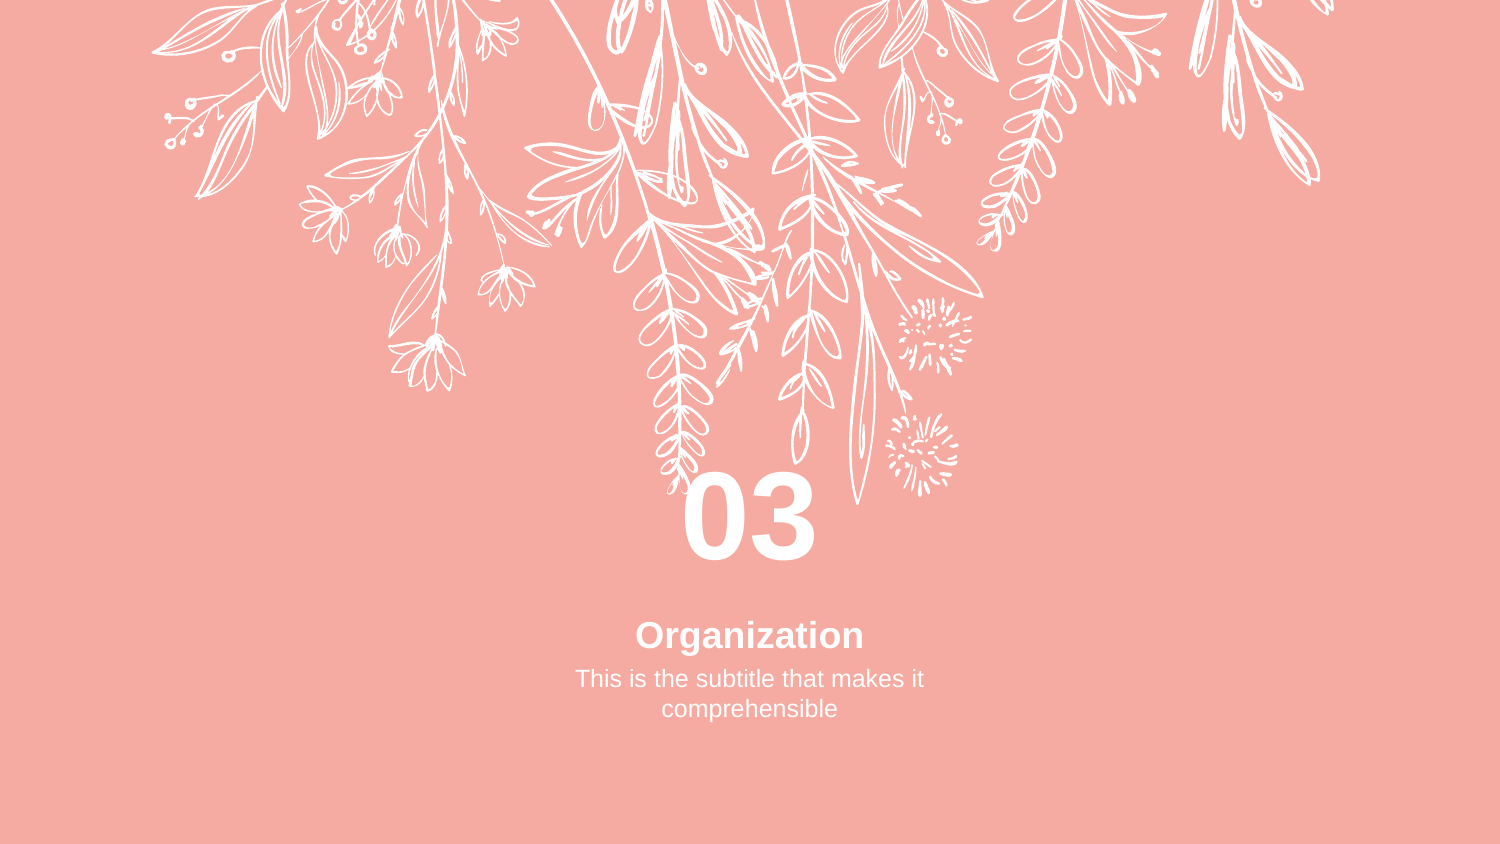

03
# Organization
This is the subtitle that makes it comprehensible